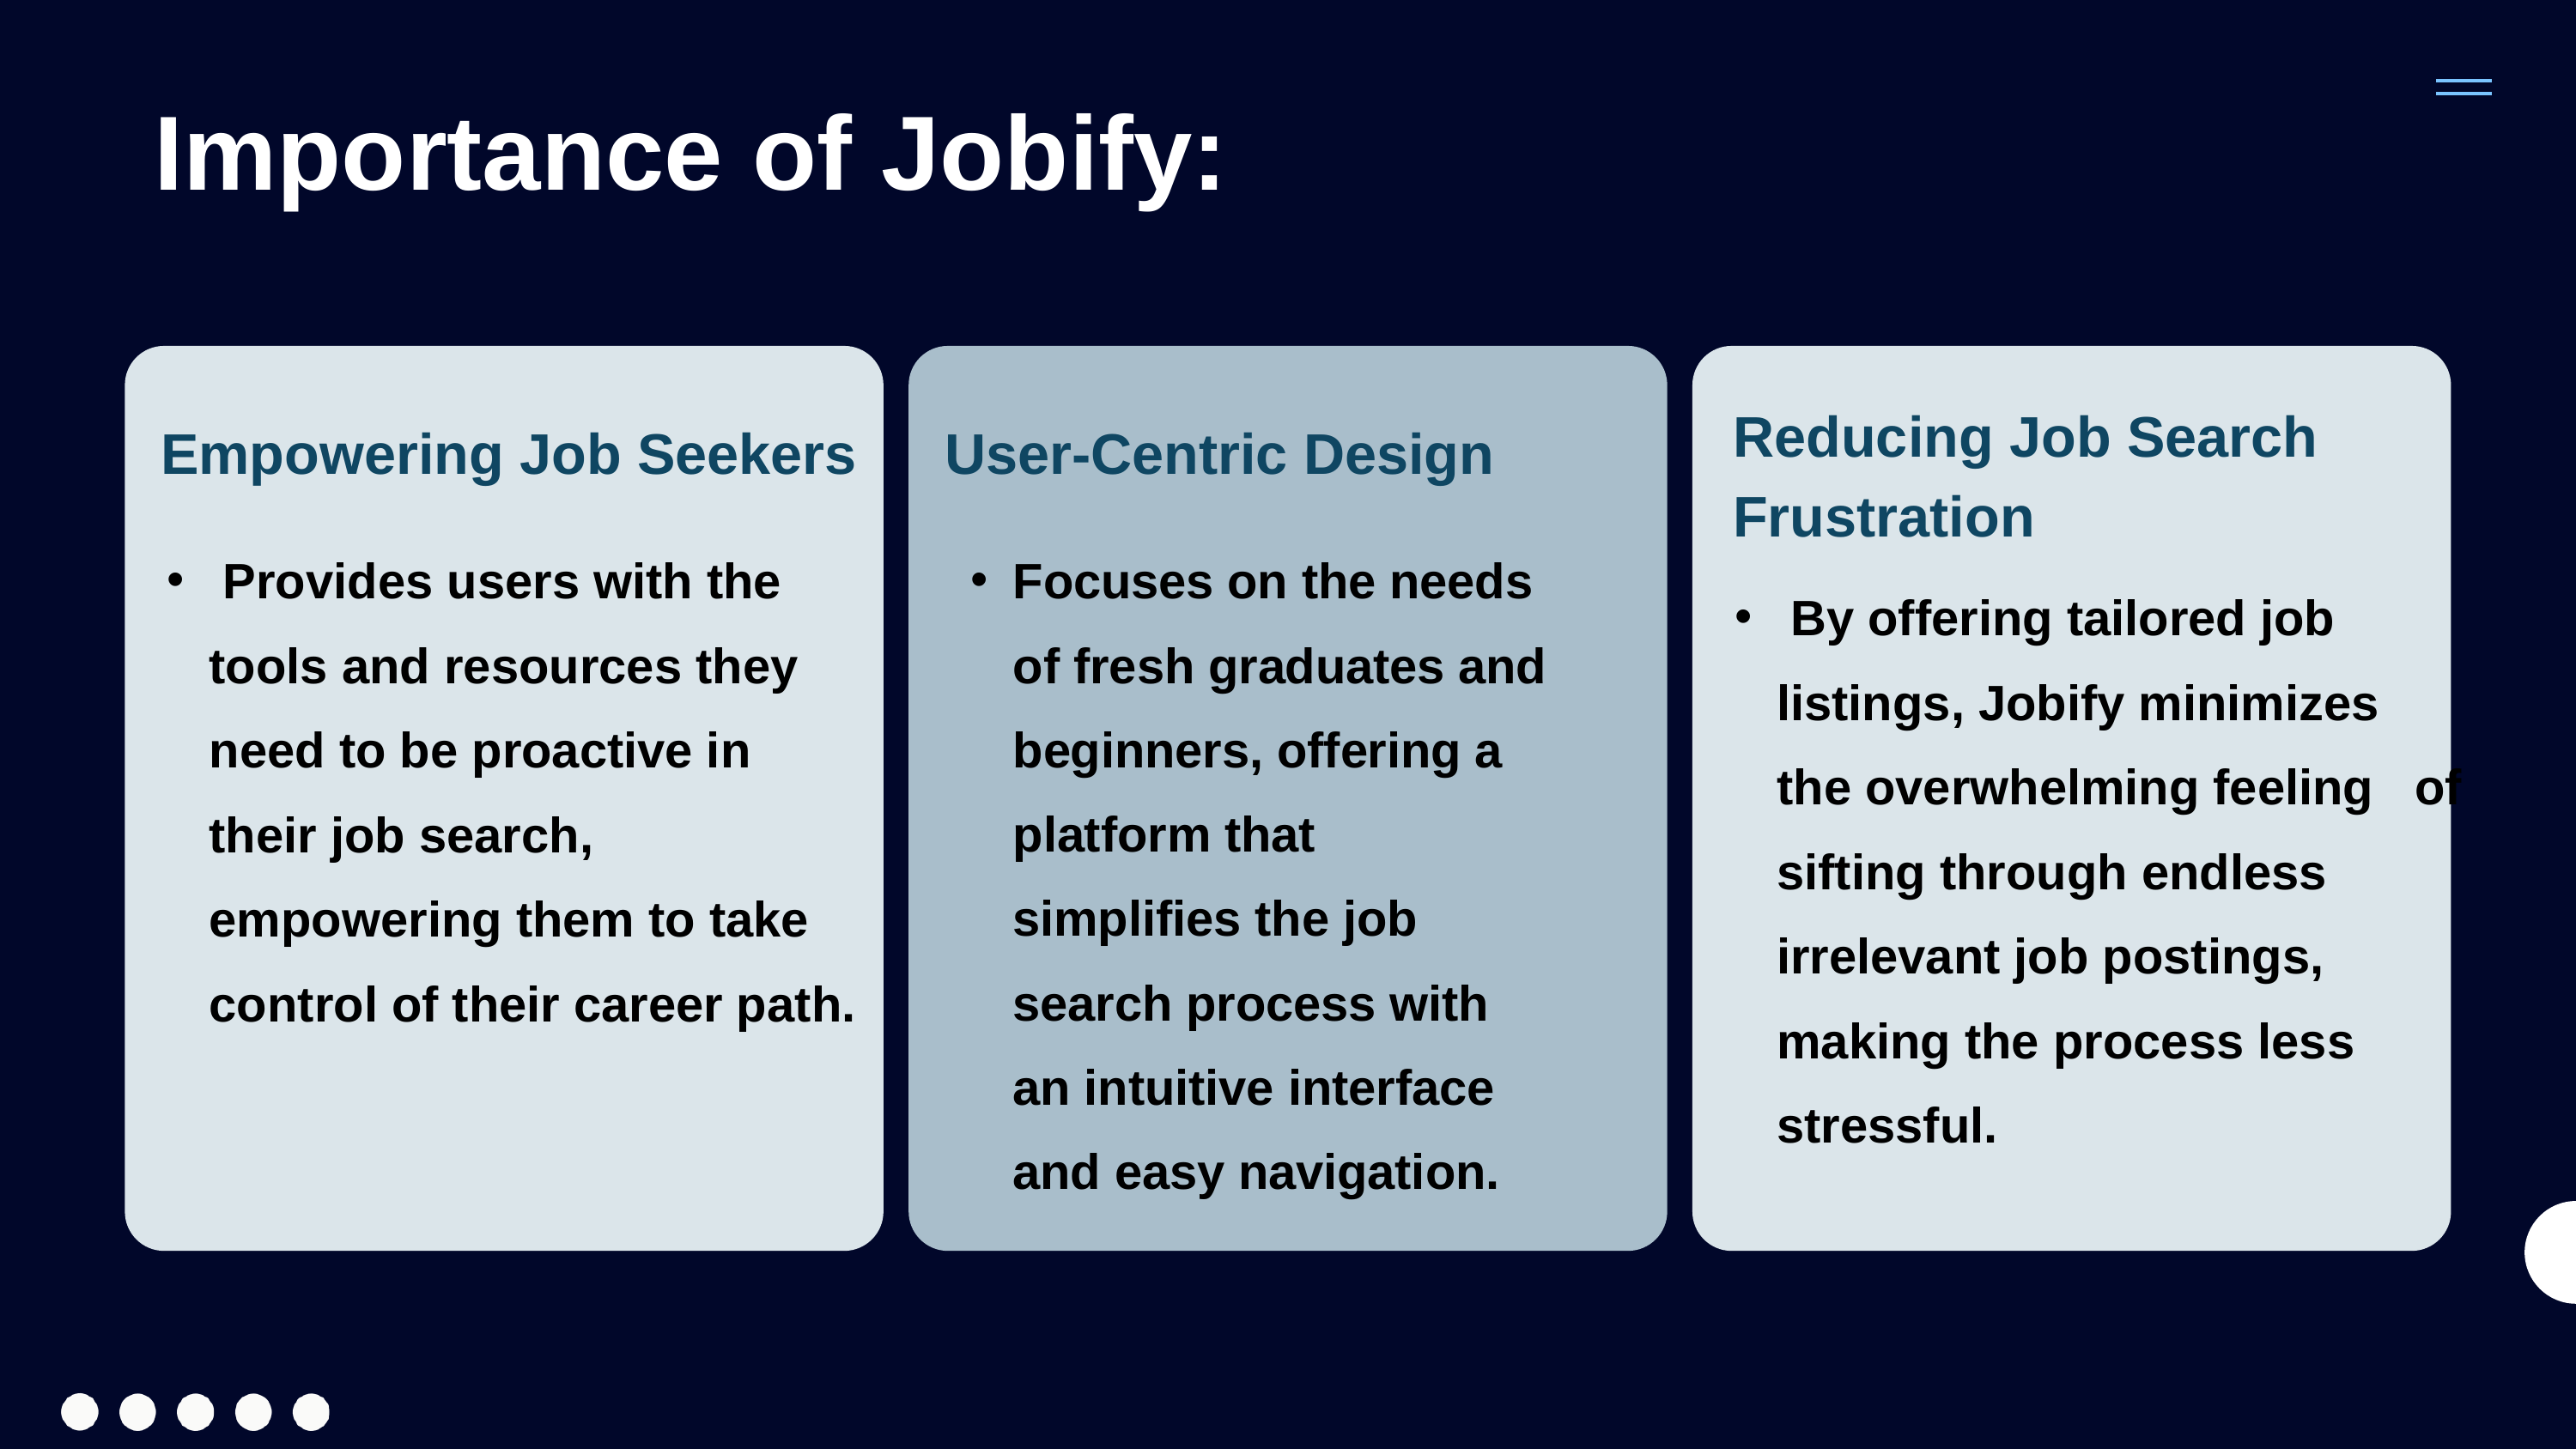

Importance of Jobify:

Reducing Job Search Frustration
 Empowering Job Seekers
 User-Centric Design
 Provides users with the tools and resources they need to be proactive in their job search, empowering them to take control of their career path.
Focuses on the needs of fresh graduates and beginners, offering a platform that simplifies the job search process with an intuitive interface and easy navigation.
 By offering tailored job listings, Jobify minimizes   the overwhelming feeling   of sifting through endless irrelevant job postings, making the process less stressful.